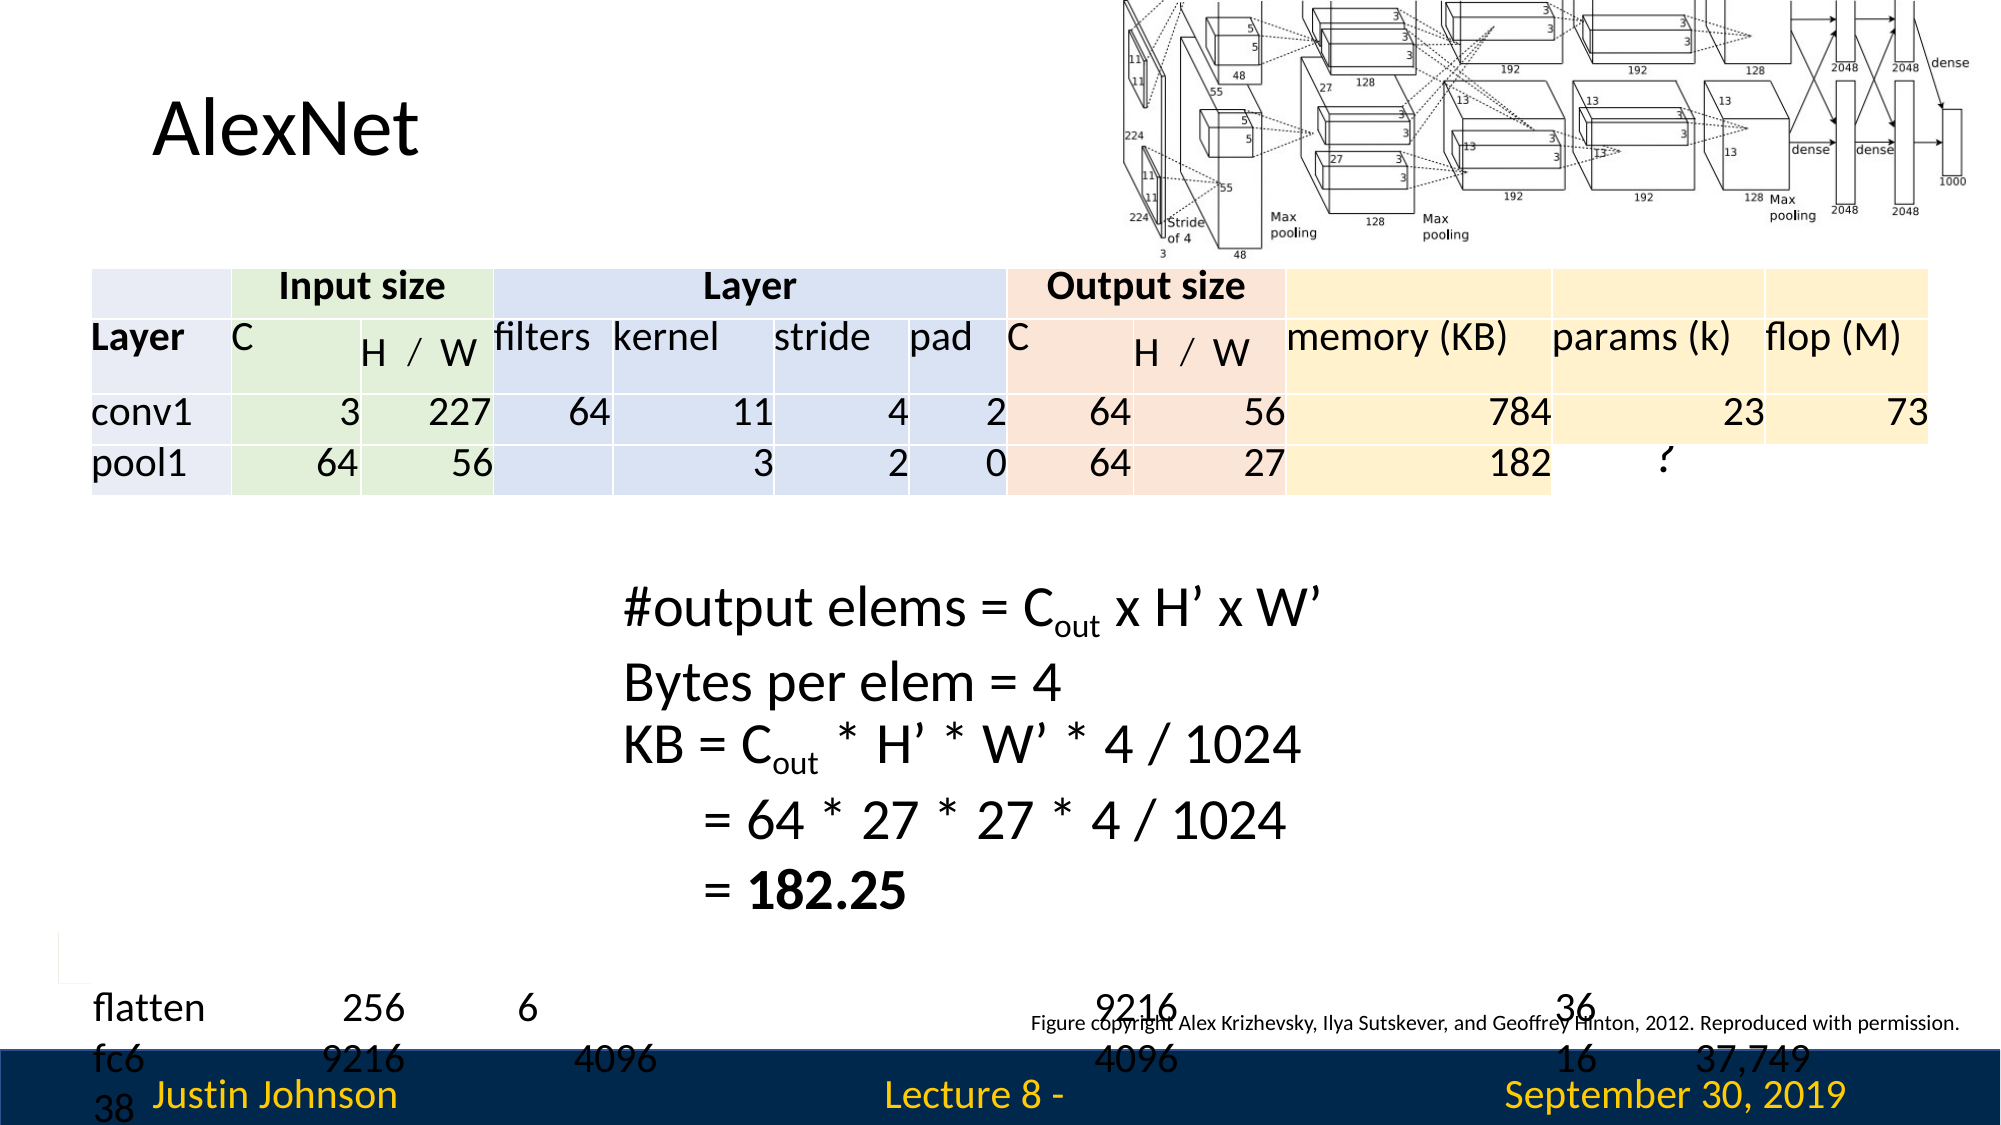

# AlexNet
|  | Input size |  | Layer |  |  |  | Output size |  |  |  |  |
| --- | --- | --- | --- | --- | --- | --- | --- | --- | --- | --- | --- |
| Layer | C | H / W | filters | kernel | stride | pad | C | H / W | memory (KB) | params (k) | flop (M) |
| conv1 | 3 | 227 | 64 | 11 | 4 | 2 | 64 | 56 | 784 | 23 | 73 |
| pool1 | 64 | 56 |  | 3 | 2 | 0 | 64 | 27 | 182 |  |  |

conv2	64	27	192	5	1	2	192	27	547	307 	224
pool2	192	27	3	2	0	192	13 	127
conv3	192	13	384	3	1	1	384	13	254	664 	112
conv4	384	13	256	3	1	1	256	13	169	885 	145
conv5	256	13	256	3	1	1	256	13	169	590 	100
pool5	256	13	3	2	0	256	6 	36
flatten	256	6	9216 	36
fc6	9216	4096	4096	16	37,749 	38
fc7	4096	4096	4096	16	16,777 	17
fc8	4096	1000	1000	4	4,096 	4

?

#output elems = Cout  x H’ x W’ Bytes per elem = 4
KB = Cout  * H’ * W’ * 4 / 1024
= 64 * 27 * 27 * 4 / 1024
= 182.25

Figure copyright Alex Krizhevsky, Ilya Sutskever, and Geoffrey Hinton, 2012. Reproduced with permission.
Justin Johnson
September 30, 2019
Lecture 8 - 296